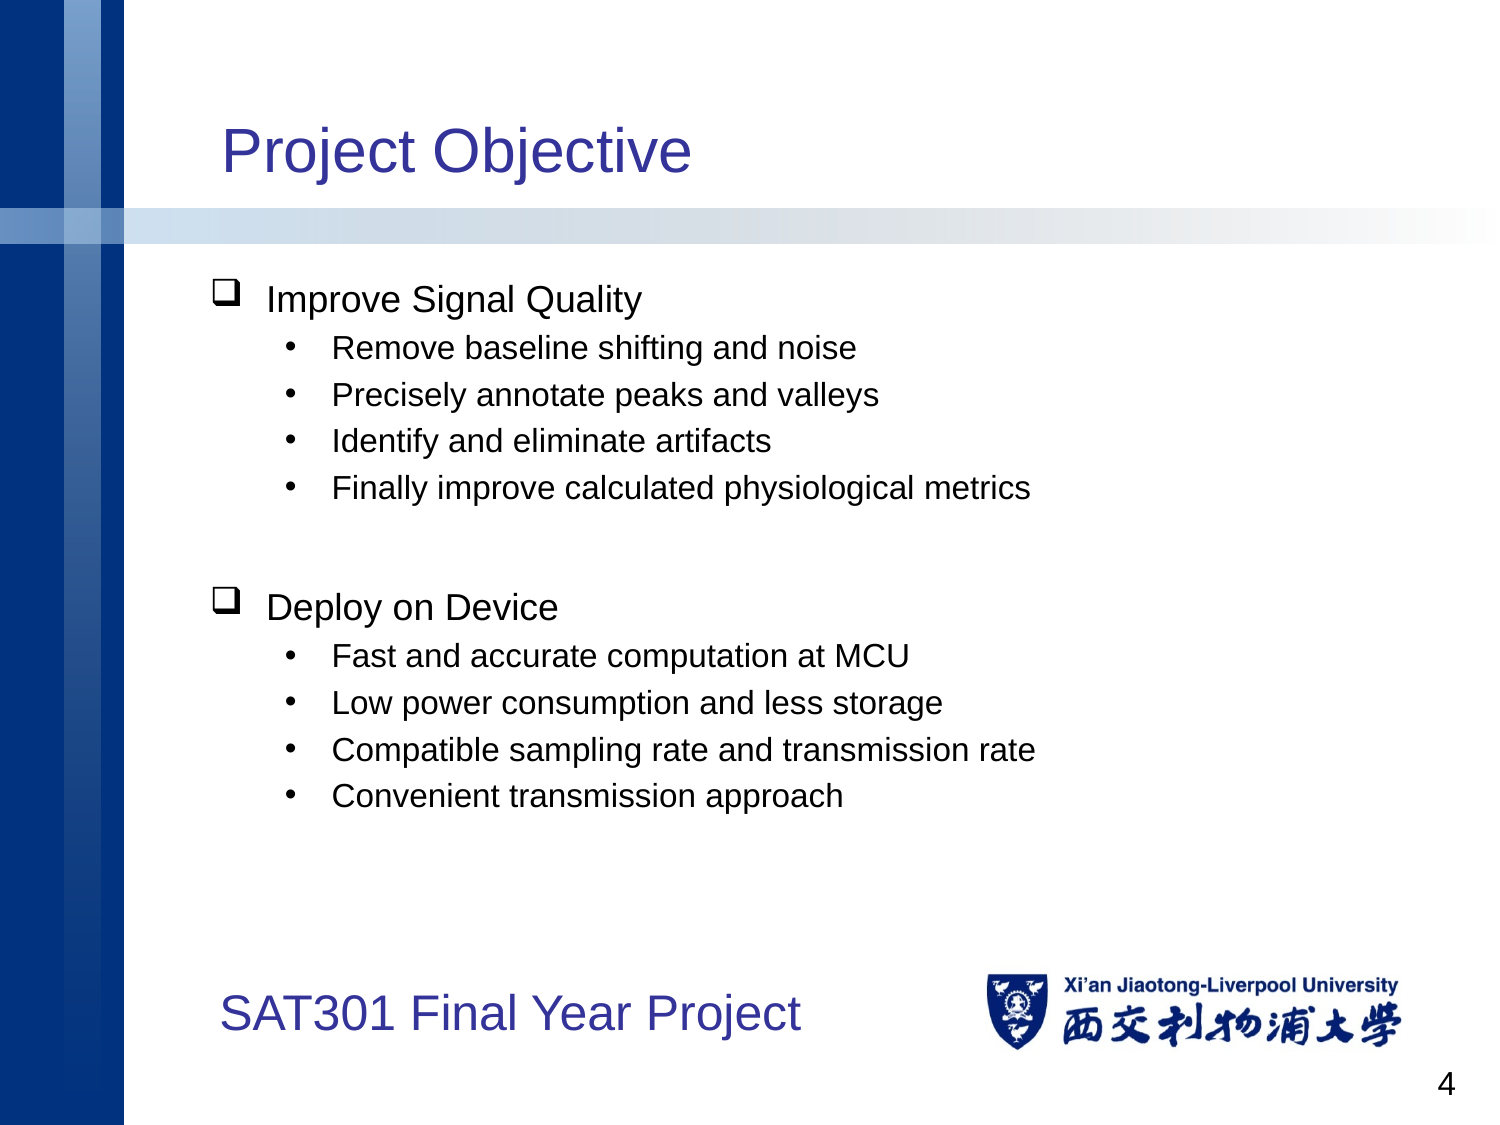

# Project Objective
Improve Signal Quality
Remove baseline shifting and noise
Precisely annotate peaks and valleys
Identify and eliminate artifacts
Finally improve calculated physiological metrics

Deploy on Device
Fast and accurate computation at MCU
Low power consumption and less storage
Compatible sampling rate and transmission rate
Convenient transmission approach

4